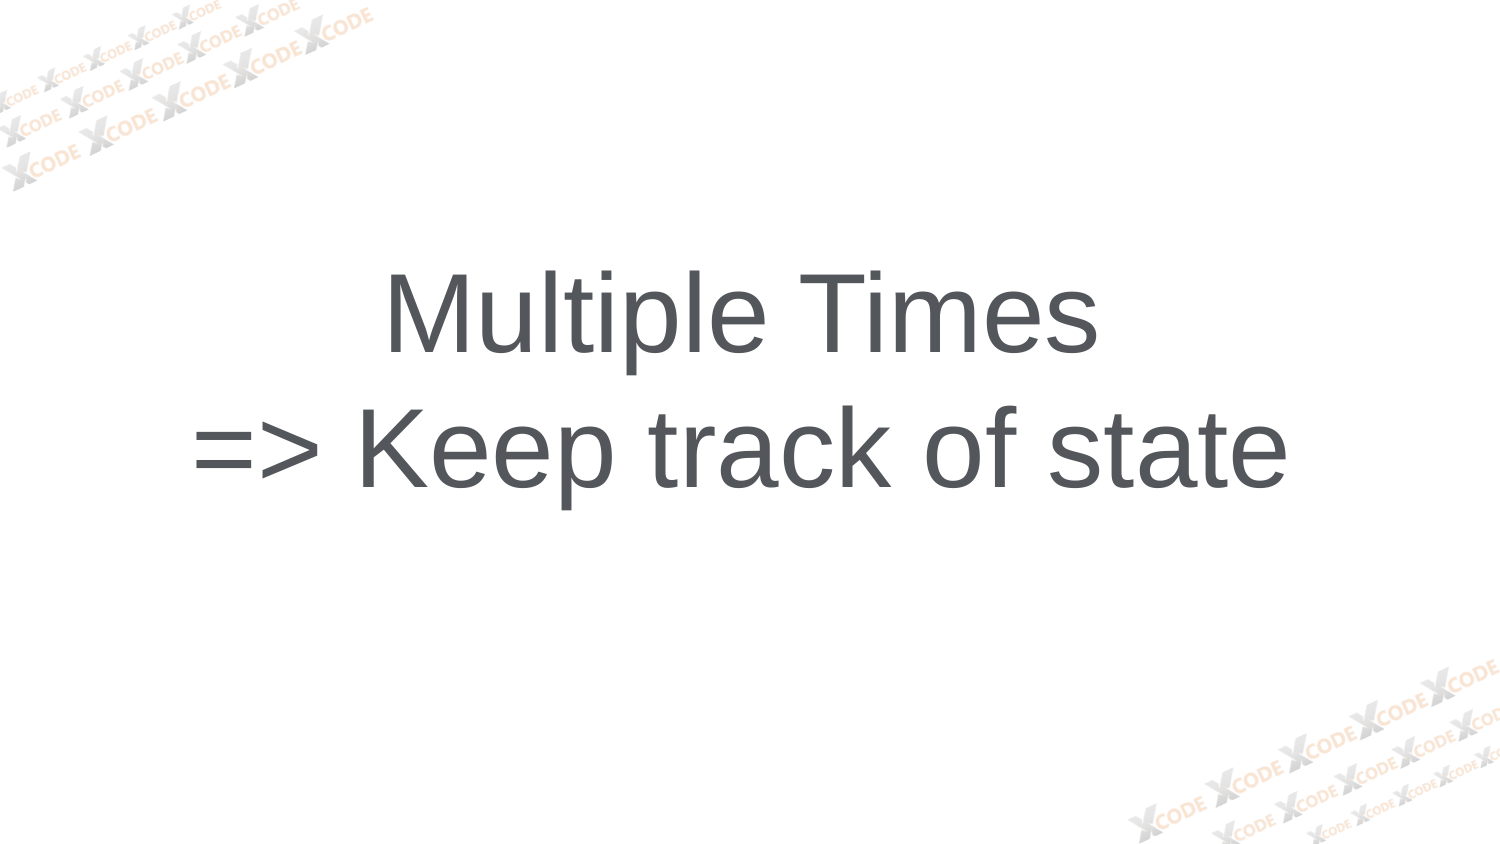

Multiple Times
=> Keep track of state